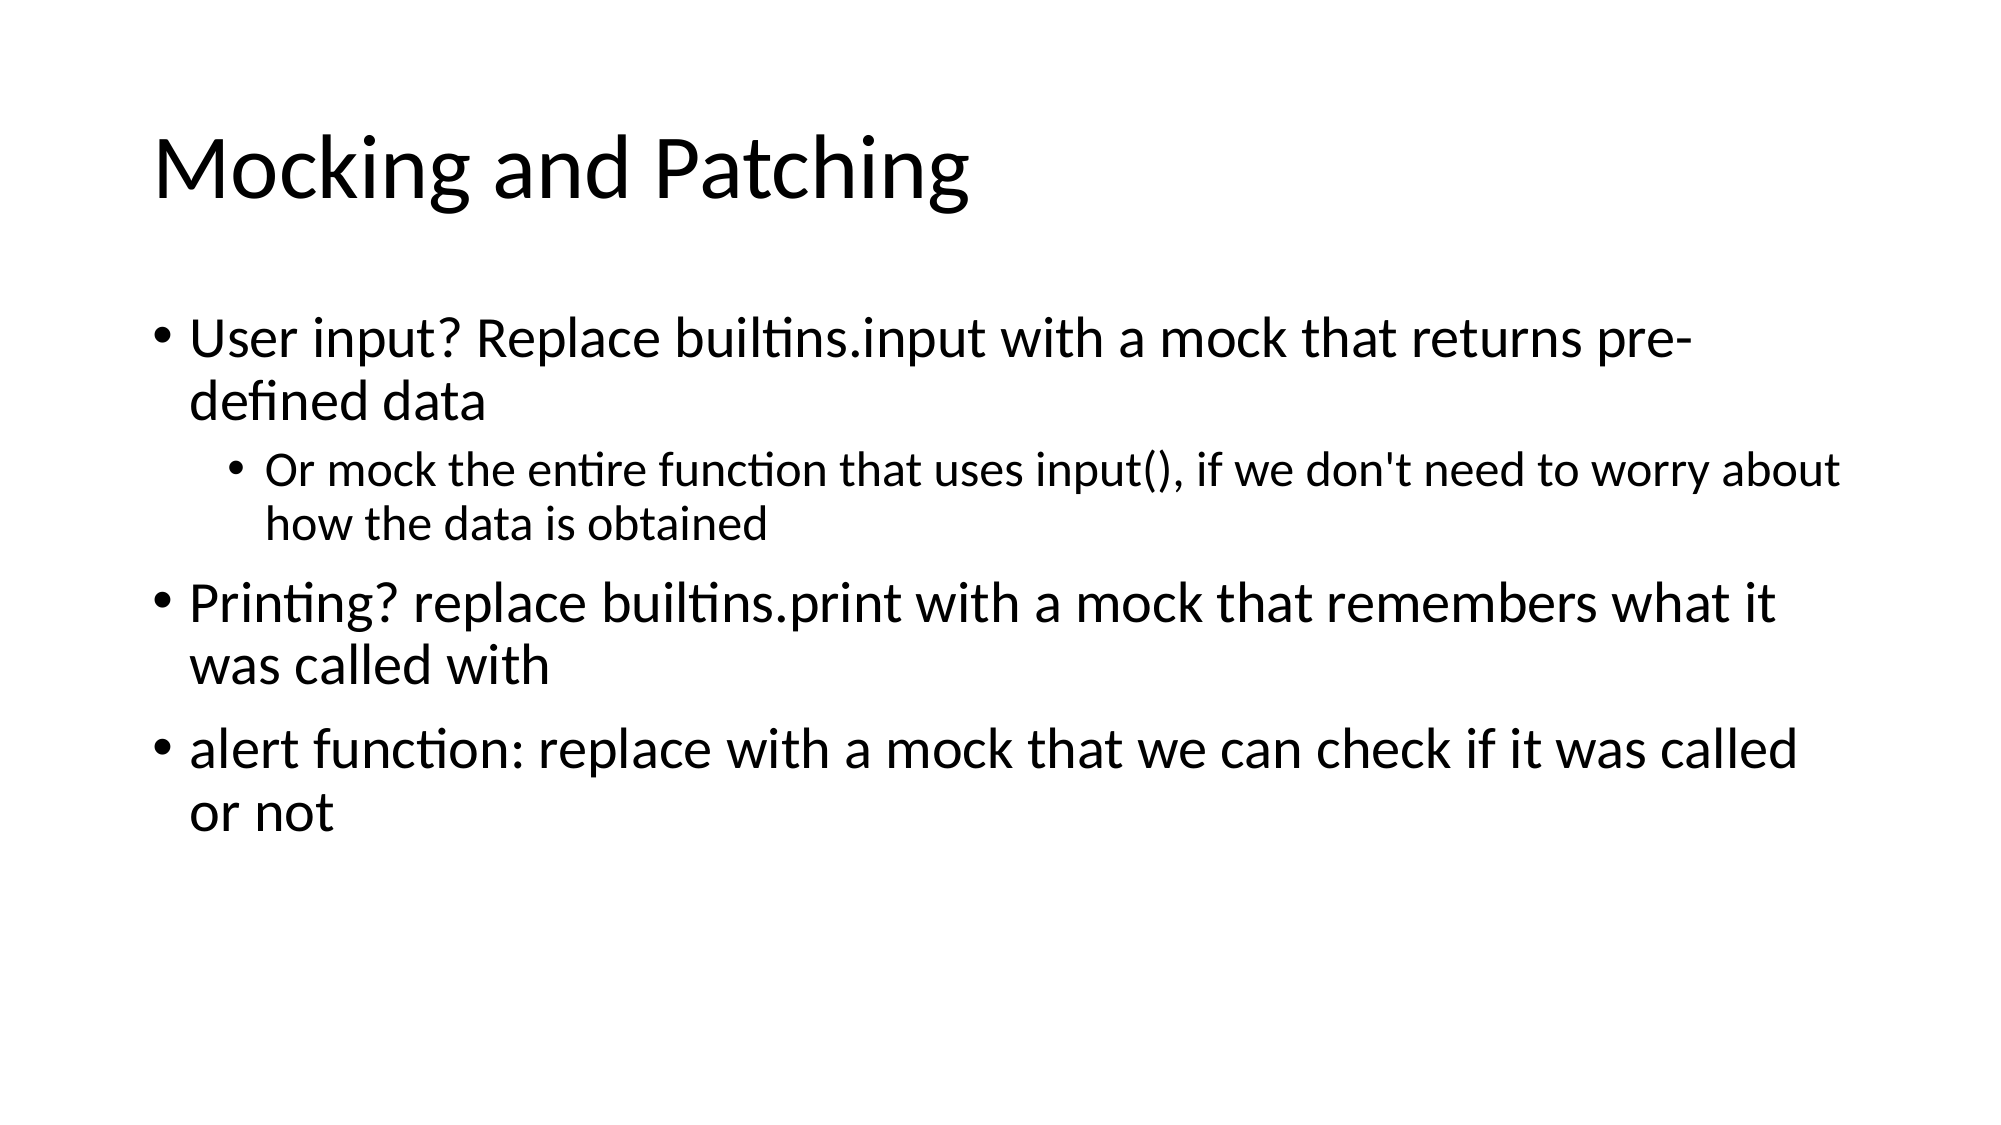

# Mocking and Patching
User input? Replace builtins.input with a mock that returns pre-defined data
Or mock the entire function that uses input(), if we don't need to worry about how the data is obtained
Printing? replace builtins.print with a mock that remembers what it was called with
alert function: replace with a mock that we can check if it was called or not